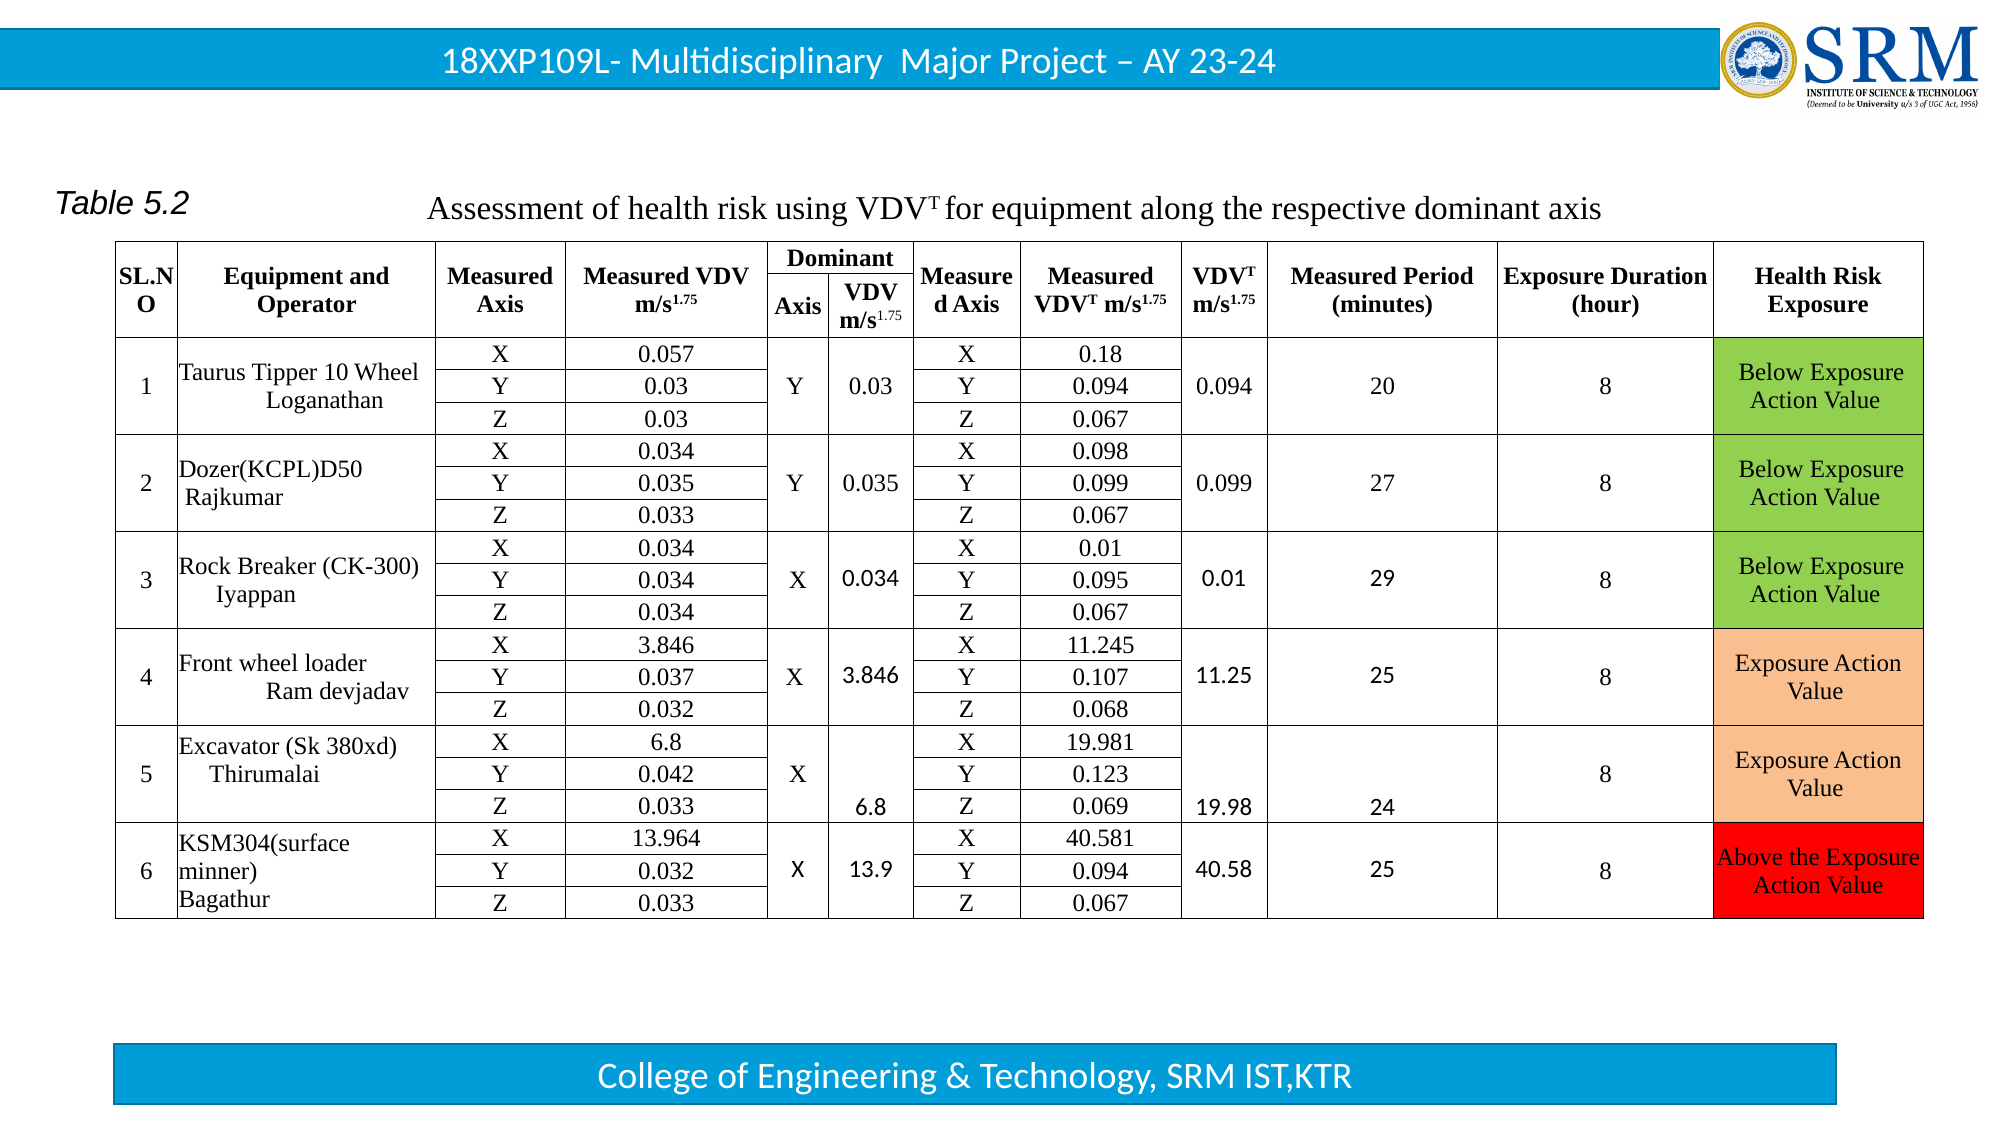

Table 5.2
| Assessment of health risk using VDVT for equipment along the respective dominant axis |  |  |  |  |  |  |  |  |  |  |  |  |
| --- | --- | --- | --- | --- | --- | --- | --- | --- | --- | --- | --- | --- |
| SL.NO | Equipment and Operator | Measured Axis | Measured VDV m/s1.75 | Dominant |  | Measured Axis | Measured VDVT m/s1.75 | VDVTm/s1.75 | Measured Period (minutes) | Exposure Duration (hour) | Health Risk Exposure |  |
|  |  |  |  | Axis | VDV m/s1.75 |  |  |  |  |  |  |  |
| 1 | Taurus Tipper 10 Wheel Loganathan | X | 0.057 | Y | 0.03 | X | 0.18 | 0.094 | 20 | 8 | Below Exposure Action Value |  |
|  |  | Y | 0.03 |  |  | Y | 0.094 |  |  |  |  |  |
|  |  | Z | 0.03 |  |  | Z | 0.067 |  |  |  |  |  |
| 2 | Dozer(KCPL)D50 Rajkumar | X | 0.034 | Y | 0.035 | X | 0.098 | 0.099 | 27 | 8 | Below Exposure Action Value |  |
|  |  | Y | 0.035 |  |  | Y | 0.099 |  |  |  |  |  |
|  |  | Z | 0.033 |  |  | Z | 0.067 |  |  |  |  |  |
| 3 | Rock Breaker (CK-300) Iyappan | X | 0.034 | X | 0.034 | X | 0.01 | 0.01 | 29 | 8 | Below Exposure Action Value |  |
|  |  | Y | 0.034 |  |  | Y | 0.095 |  |  |  |  |  |
|  |  | Z | 0.034 |  |  | Z | 0.067 |  |  |  |  |  |
| 4 | Front wheel loader Ram devjadav | X | 3.846 | X | 3.846 | X | 11.245 | 11.25 | 25 | 8 | Exposure Action Value |  |
|  |  | Y | 0.037 |  |  | Y | 0.107 |  |  |  |  |  |
|  |  | Z | 0.032 |  |  | Z | 0.068 |  |  |  |  |  |
| 5 | Excavator (Sk 380xd) Thirumalai | X | 6.8 | X | 6.8 | X | 19.981 | 19.98 | 24 | 8 | Exposure Action Value |  |
|  |  | Y | 0.042 |  |  | Y | 0.123 |  |  |  |  |  |
|  |  | Z | 0.033 |  |  | Z | 0.069 |  |  |  |  |  |
| 6 | KSM304(surface minner) Bagathur | X | 13.964 | X | 13.9 | X | 40.581 | 40.58 | 25 | 8 | Above the Exposure Action Value |  |
|  |  | Y | 0.032 |  |  | Y | 0.094 |  |  |  |  |  |
|  |  | Z | 0.033 |  |  | Z | 0.067 |  |  |  |  |  |
|  |  |  |  |  |  |  |  |  |  |  |  |  |